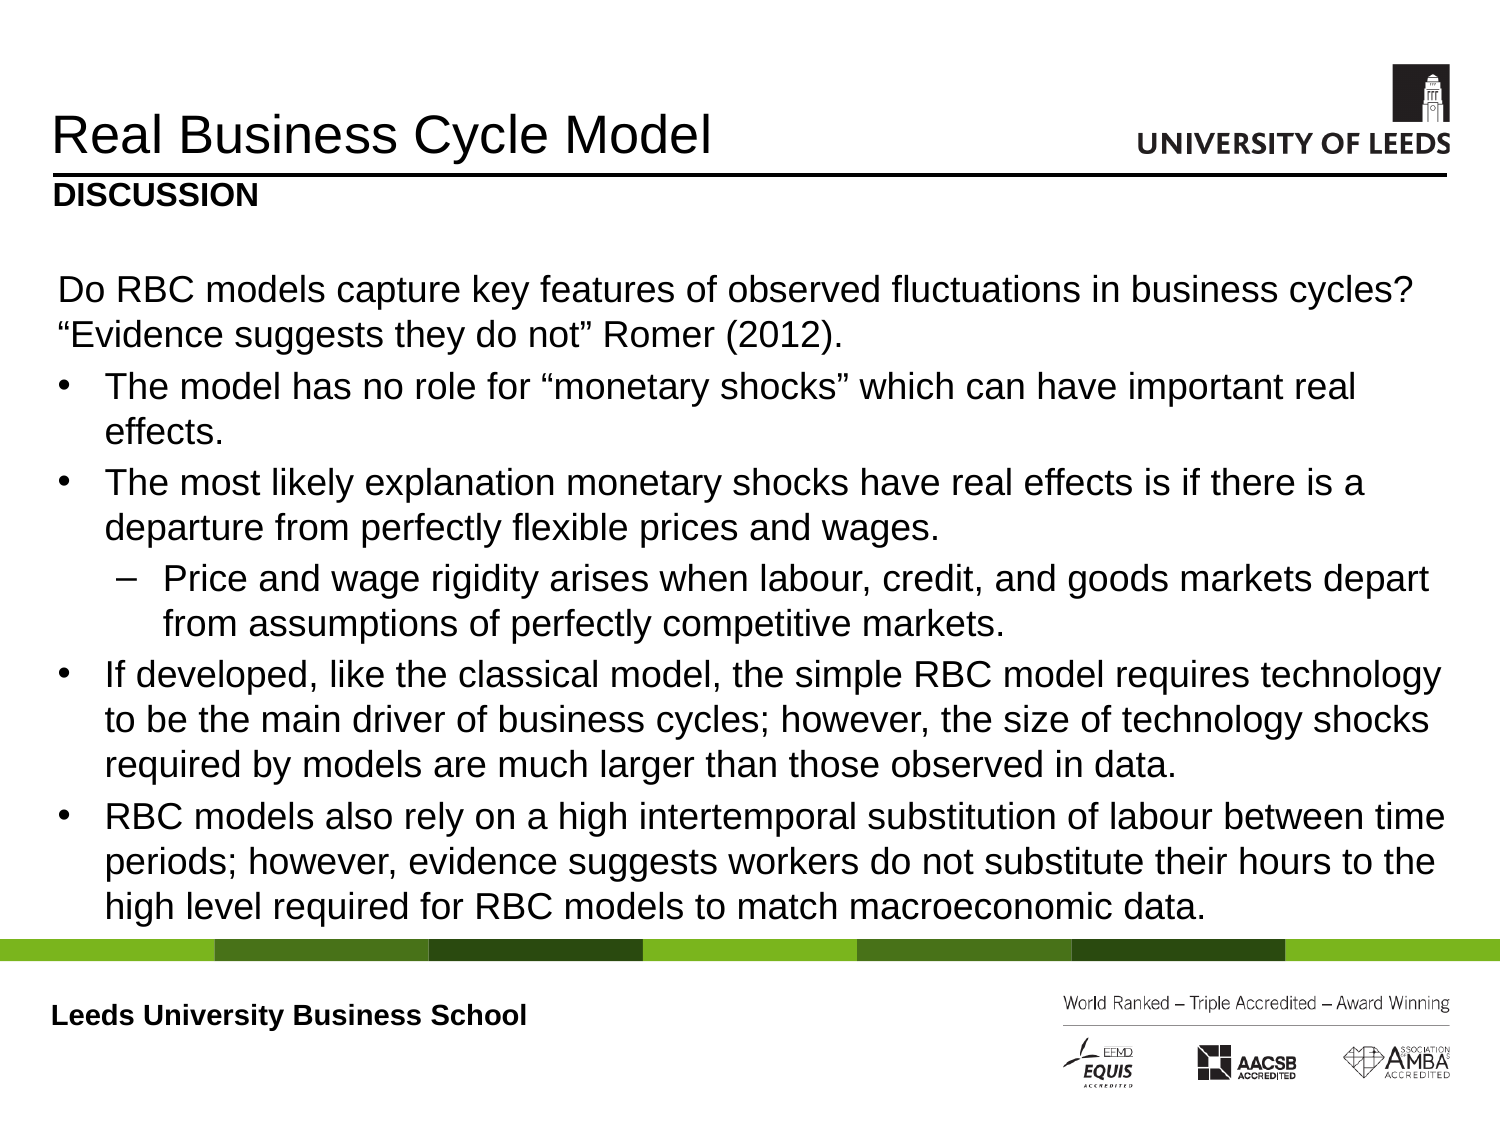

# Real Business Cycle Model
DISCUSSION

Do RBC models capture key features of observed fluctuations in business cycles? “Evidence suggests they do not” Romer (2012).
The model has no role for “monetary shocks” which can have important real effects.
The most likely explanation monetary shocks have real effects is if there is a departure from perfectly flexible prices and wages.
Price and wage rigidity arises when labour, credit, and goods markets depart from assumptions of perfectly competitive markets.
If developed, like the classical model, the simple RBC model requires technology to be the main driver of business cycles; however, the size of technology shocks required by models are much larger than those observed in data.
RBC models also rely on a high intertemporal substitution of labour between time periods; however, evidence suggests workers do not substitute their hours to the high level required for RBC models to match macroeconomic data.